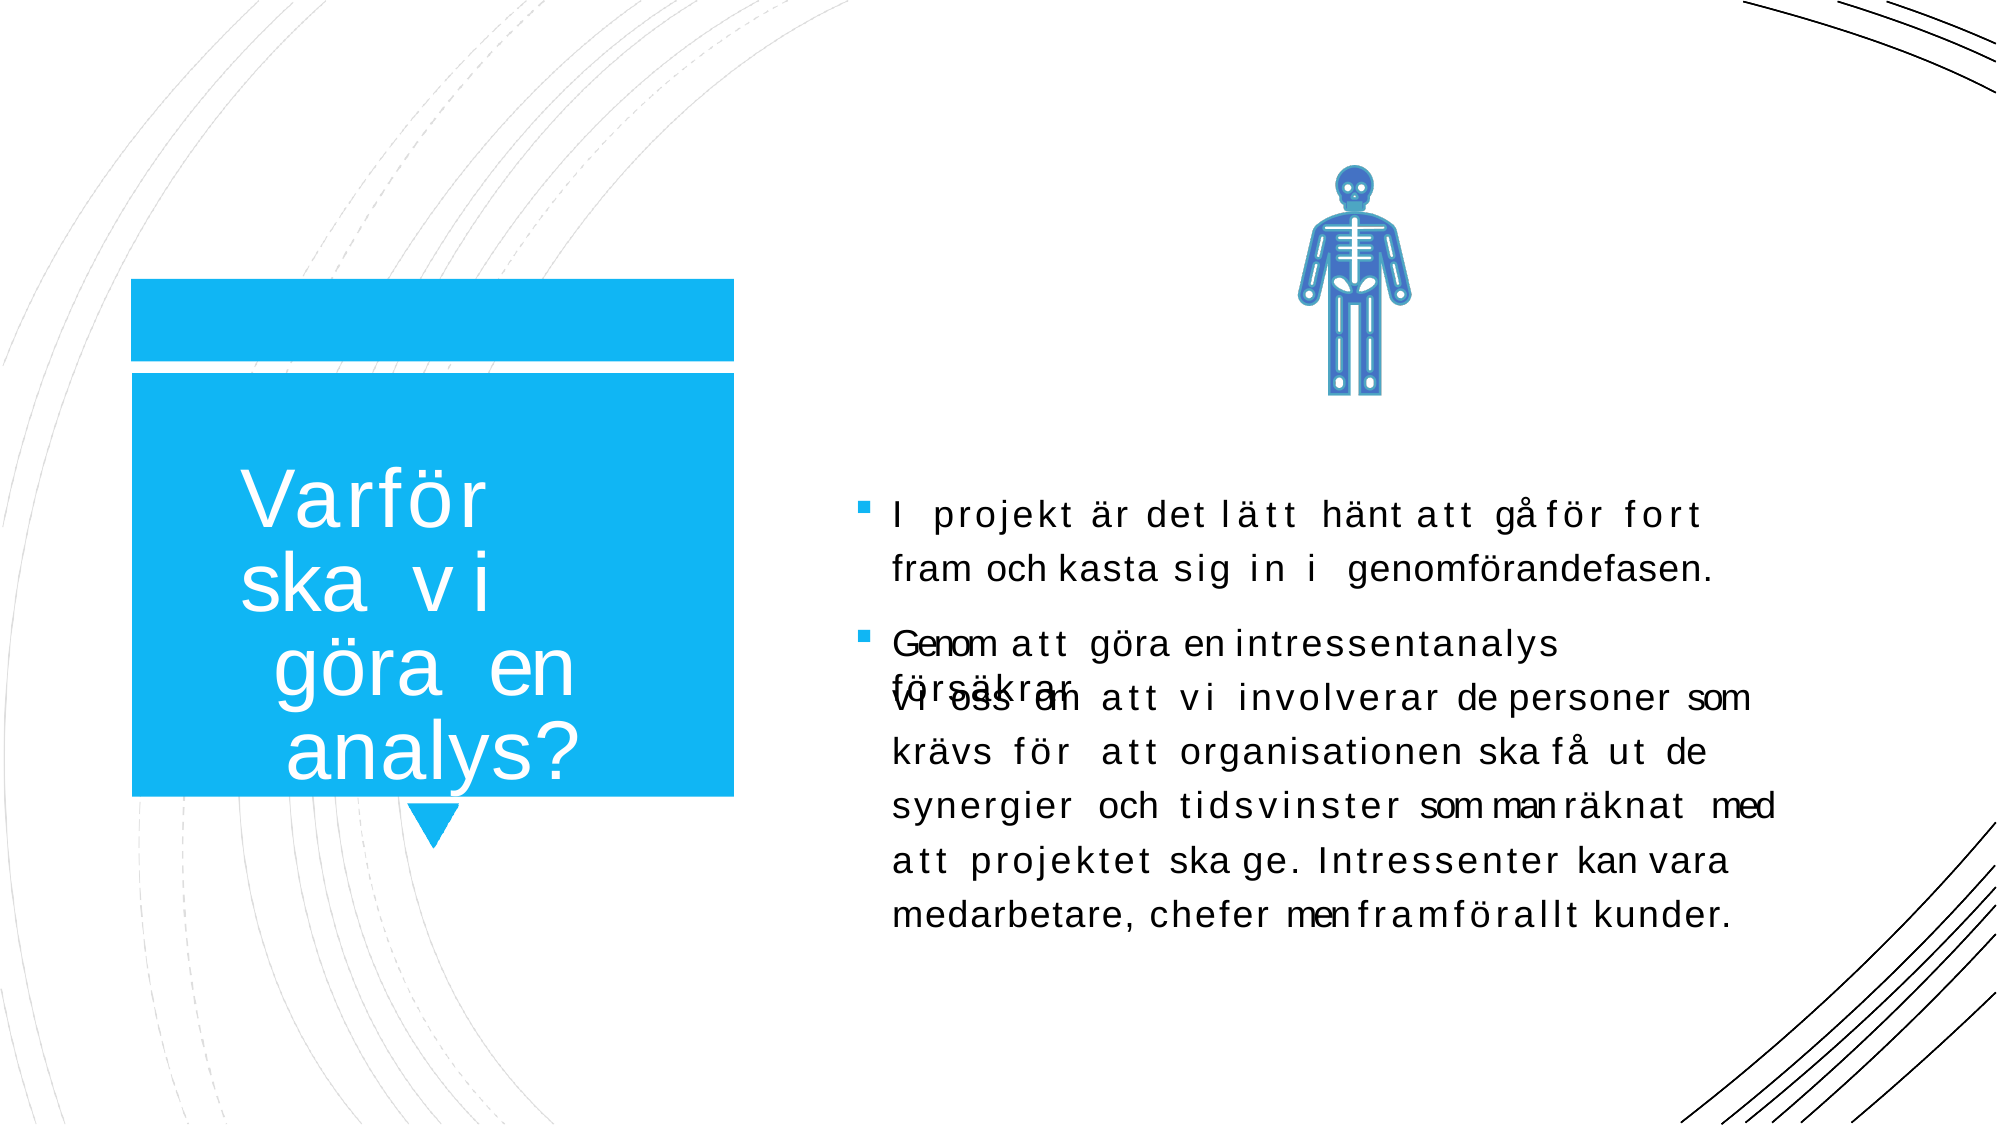

Varför	ska  vi	göra	en  analys?
I projekt är det lätt hänt att gå för fort  fram och kasta sig in i genomförandefasen.
Genom att göra en intressentanalys försäkrar
| vi oss om | att | vi involverar de personer som |
| --- | --- | --- |
| krävs för | att | organisationen ska få ut de |
| synergier | och | tidsvinster som man räknat med |

att projektet ska ge. Intressenter kan vara  medarbetare, chefer men framförallt kunder.